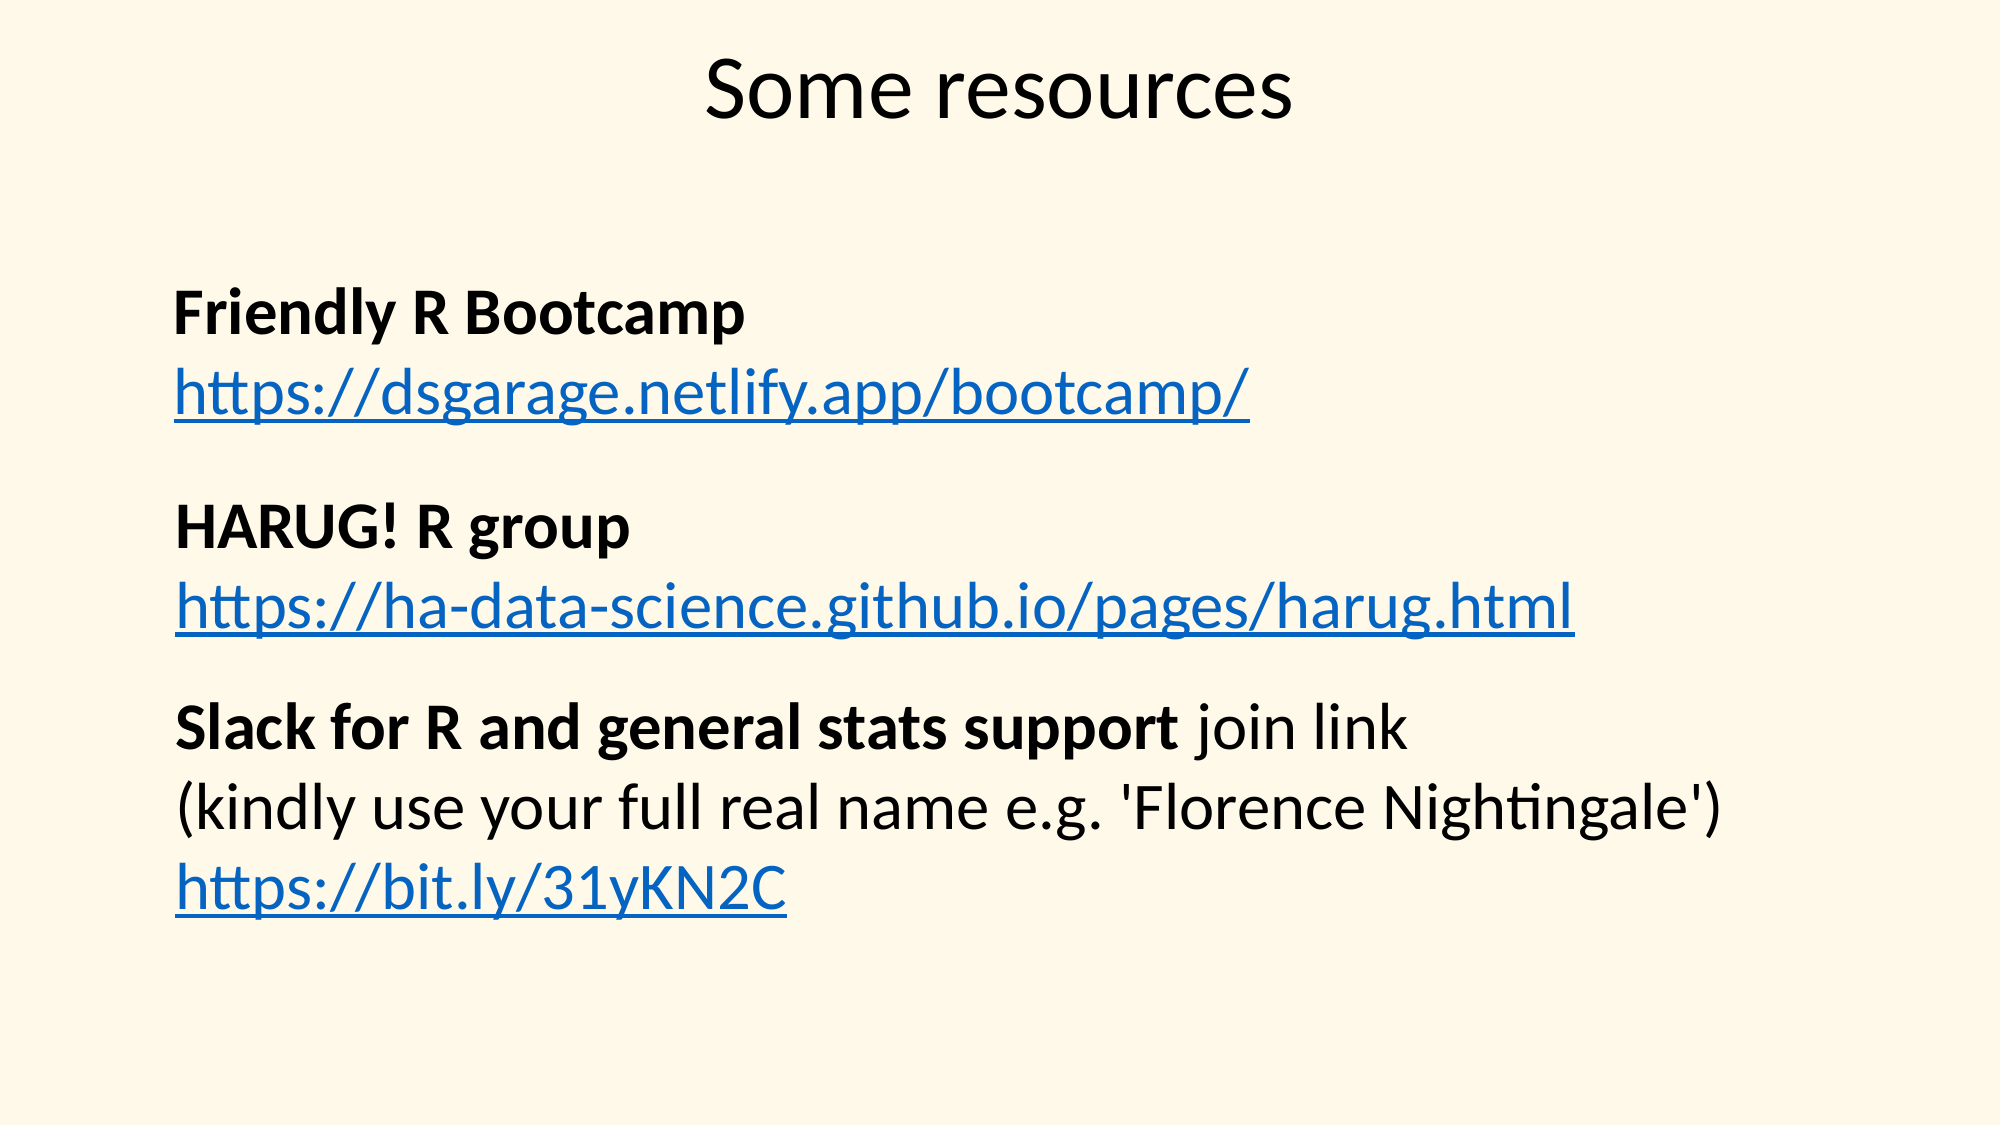

Some resources
Friendly R Bootcamp
https://dsgarage.netlify.app/bootcamp/
HARUG! R group
https://ha-data-science.github.io/pages/harug.html
Slack for R and general stats support join link
(kindly use your full real name e.g. 'Florence Nightingale')
https://bit.ly/31yKN2C